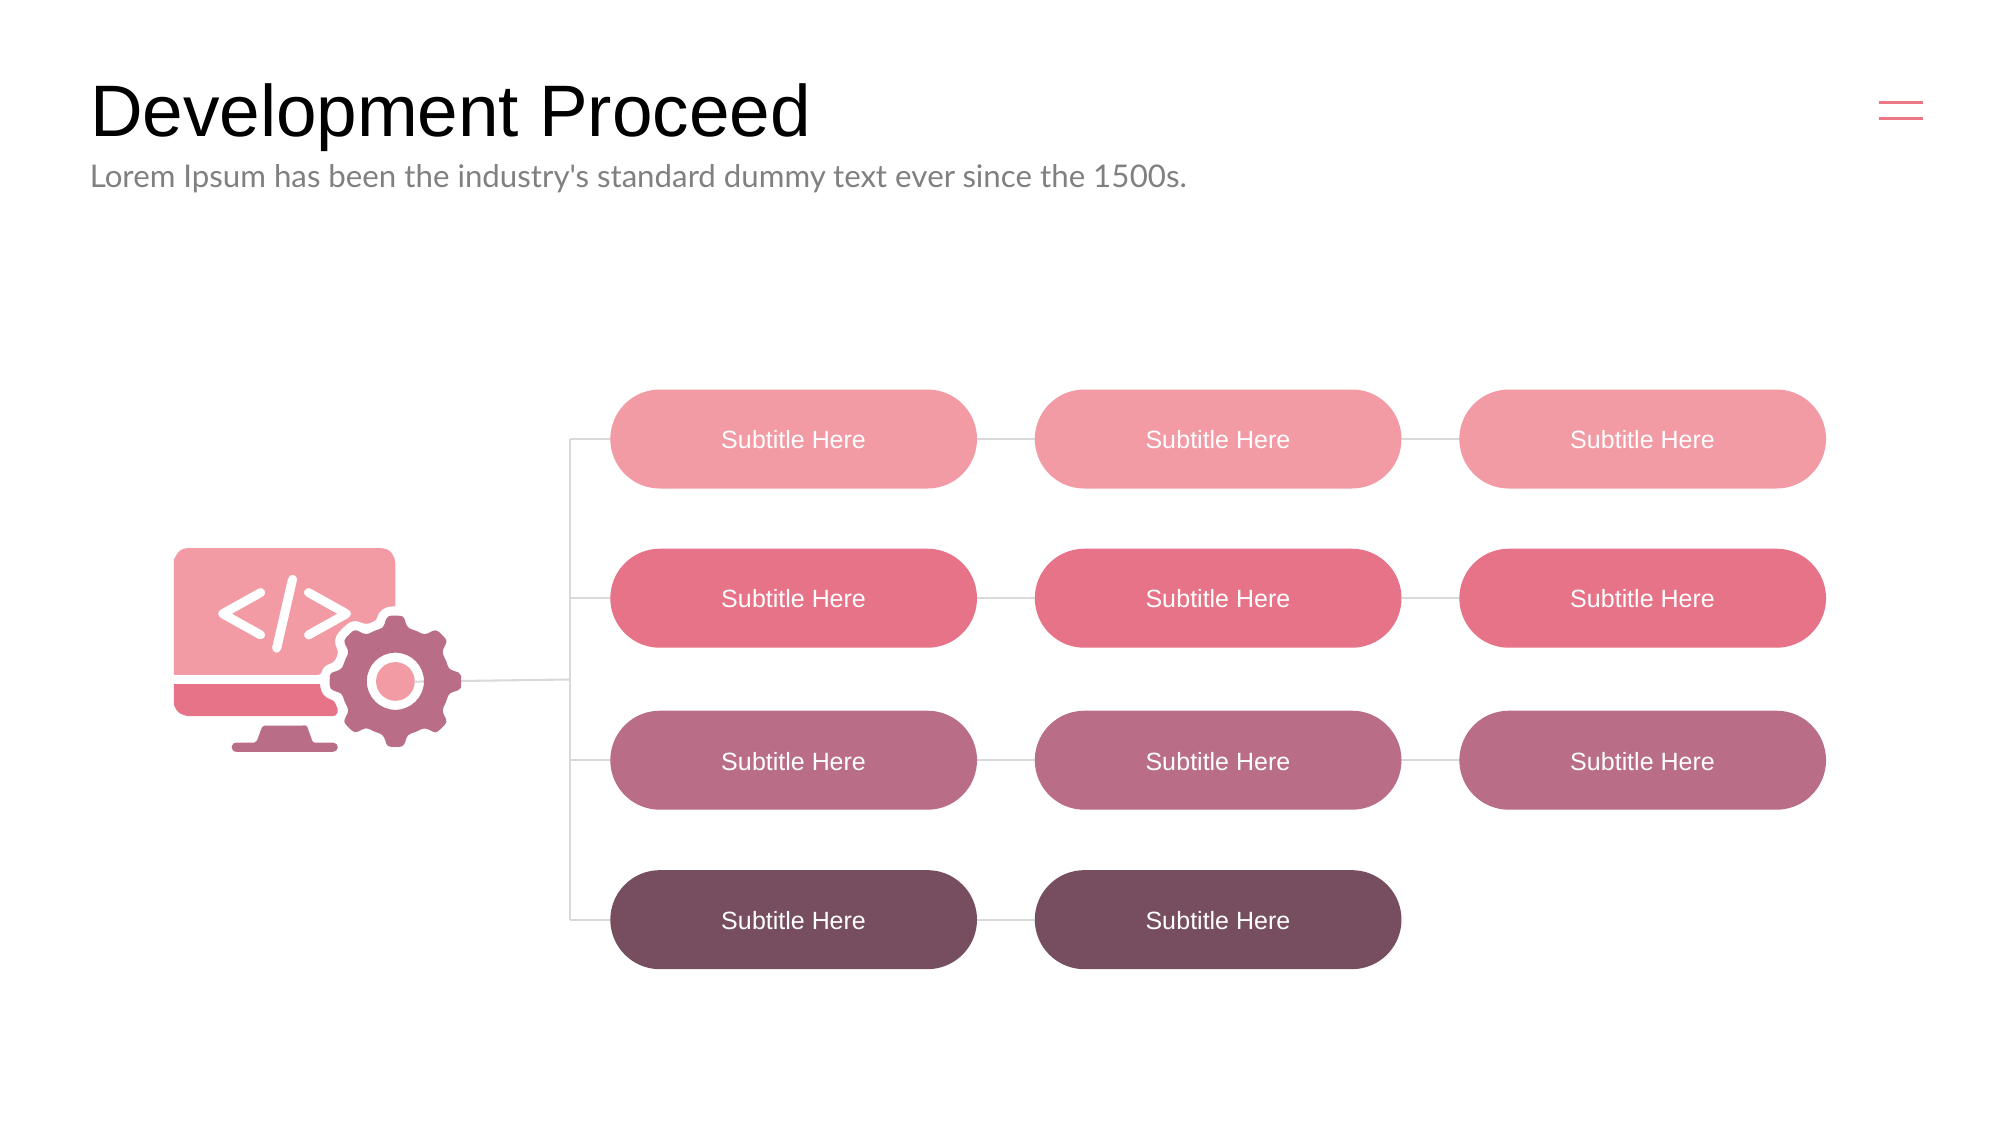

# Development Proceed
Lorem Ipsum has been the industry's standard dummy text ever since the 1500s.

Subtitle Here
Subtitle Here
Subtitle Here

Subtitle Here
Subtitle Here
Subtitle Here

Subtitle Here
Subtitle Here
Subtitle Here

Subtitle Here
Subtitle Here